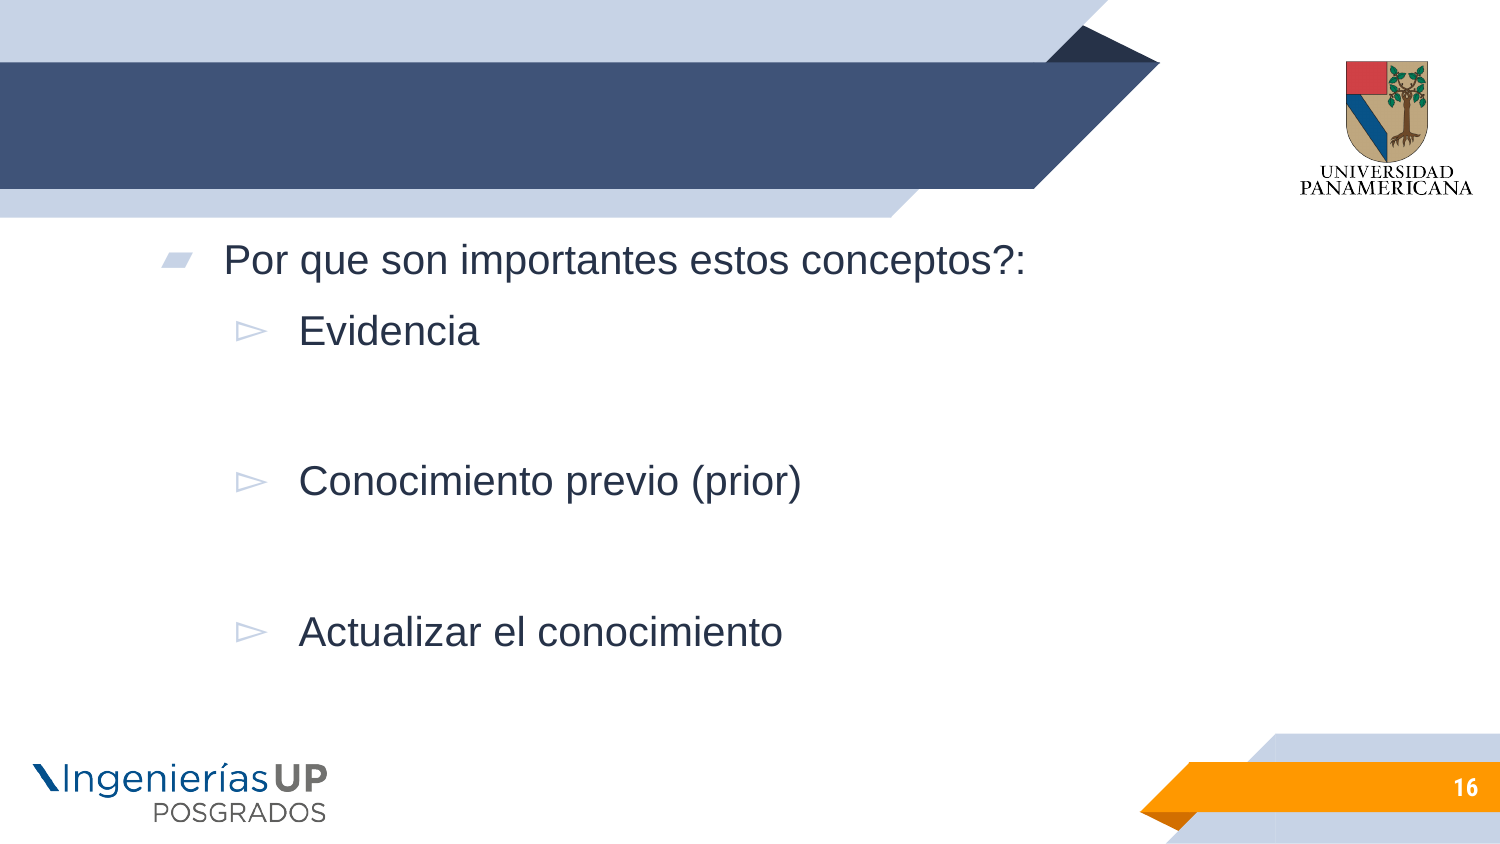

#
Por que son importantes estos conceptos?:
Evidencia

Conocimiento previo (prior)

Actualizar el conocimiento

16